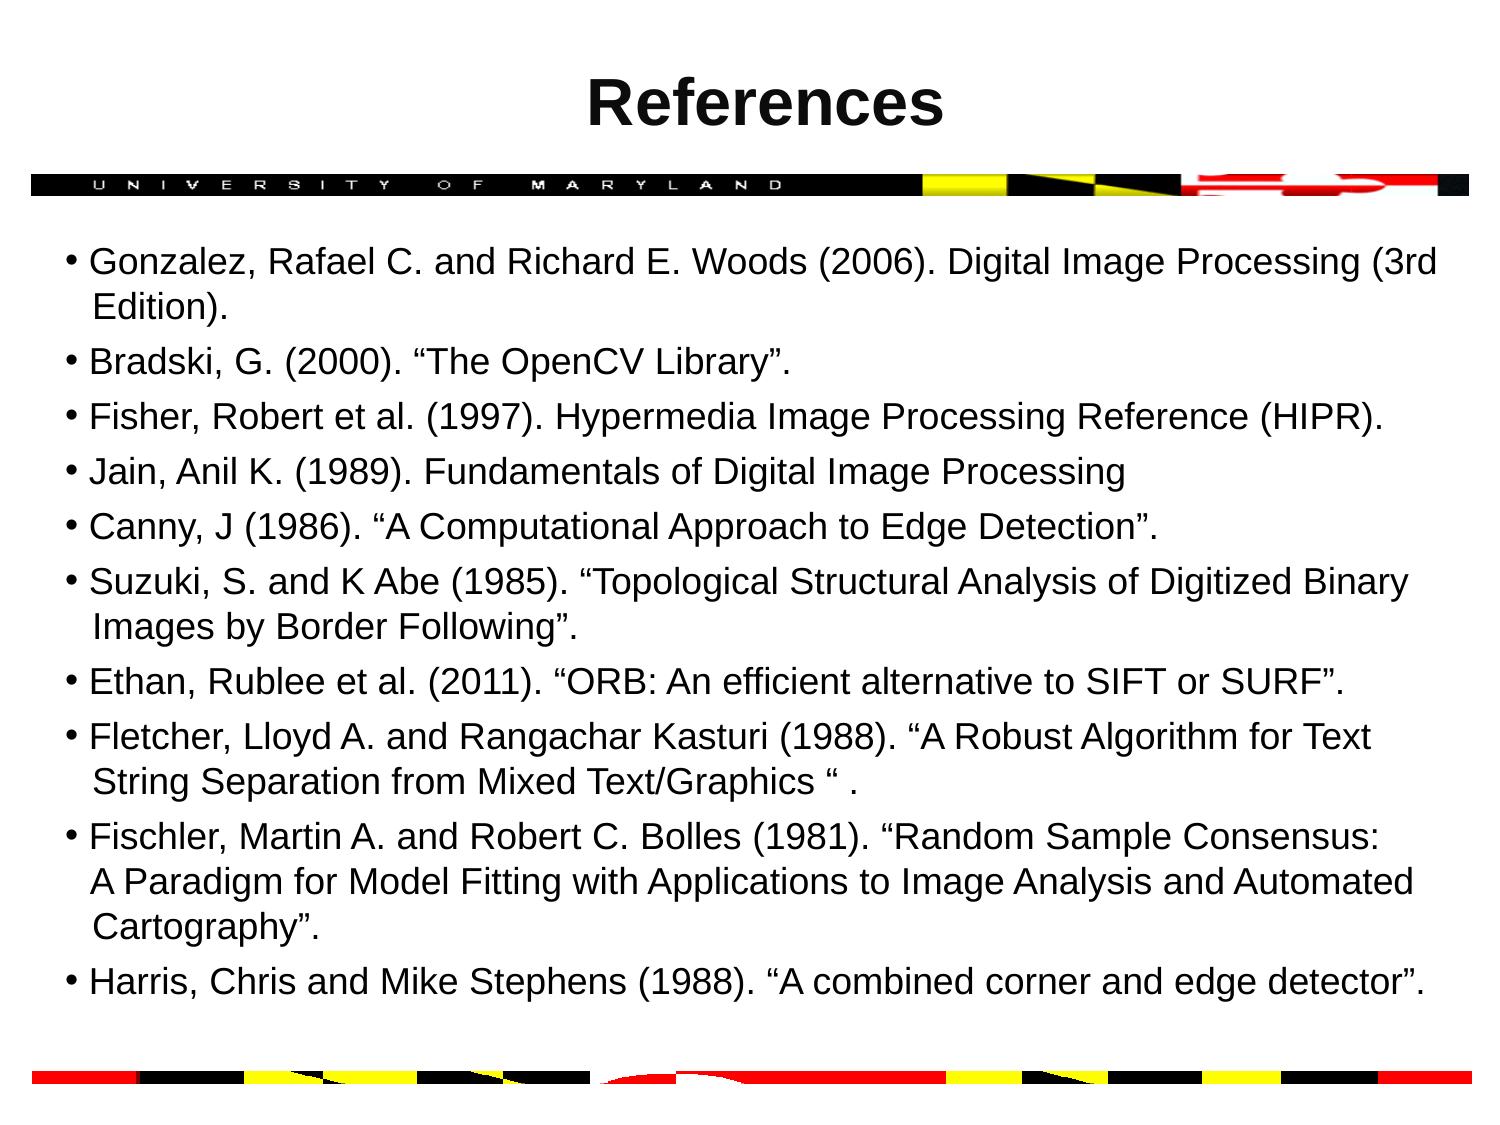

# References
 Gonzalez, Rafael C. and Richard E. Woods (2006). Digital Image Processing (3rd
  Edition).
 Bradski, G. (2000). “The OpenCV Library”.
 Fisher, Robert et al. (1997). Hypermedia Image Processing Reference (HIPR).
 Jain, Anil K. (1989). Fundamentals of Digital Image Processing
 Canny, J (1986). “A Computational Approach to Edge Detection”.
 Suzuki, S. and K Abe (1985). “Topological Structural Analysis of Digitized Binary
  Images by Border Following”.
 Ethan, Rublee et al. (2011). “ORB: An efficient alternative to SIFT or SURF”.
 Fletcher, Lloyd A. and Rangachar Kasturi (1988). “A Robust Algorithm for Text
  String Separation from Mixed Text/Graphics “ .
 Fischler, Martin A. and Robert C. Bolles (1981). “Random Sample Consensus:
  A Paradigm for Model Fitting with Applications to Image Analysis and Automated
  Cartography”.
 Harris, Chris and Mike Stephens (1988). “A combined corner and edge detector”.